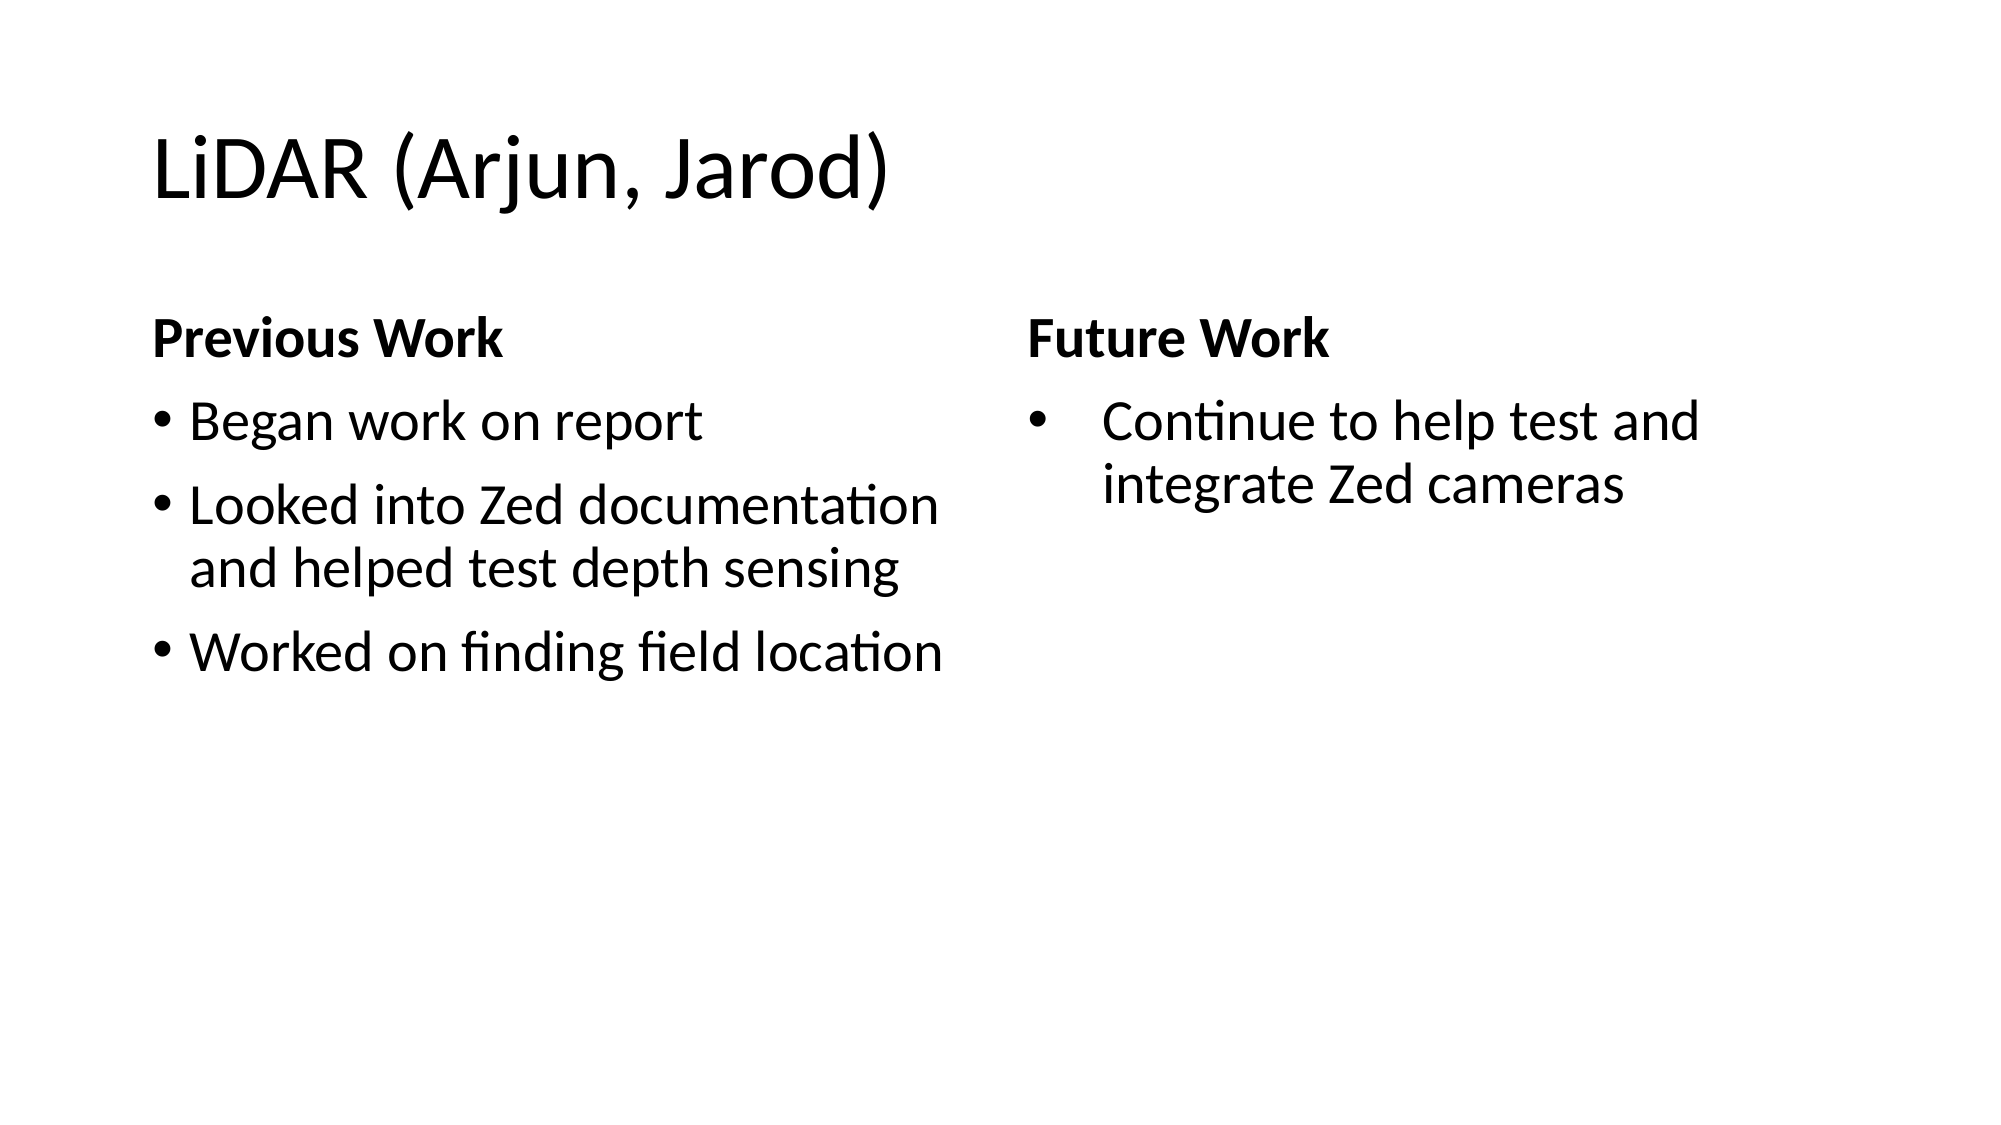

# LiDAR (Arjun, Jarod)
Previous Work
Began work on report
Looked into Zed documentation and helped test depth sensing
Worked on finding field location
Future Work
Continue to help test and integrate Zed cameras